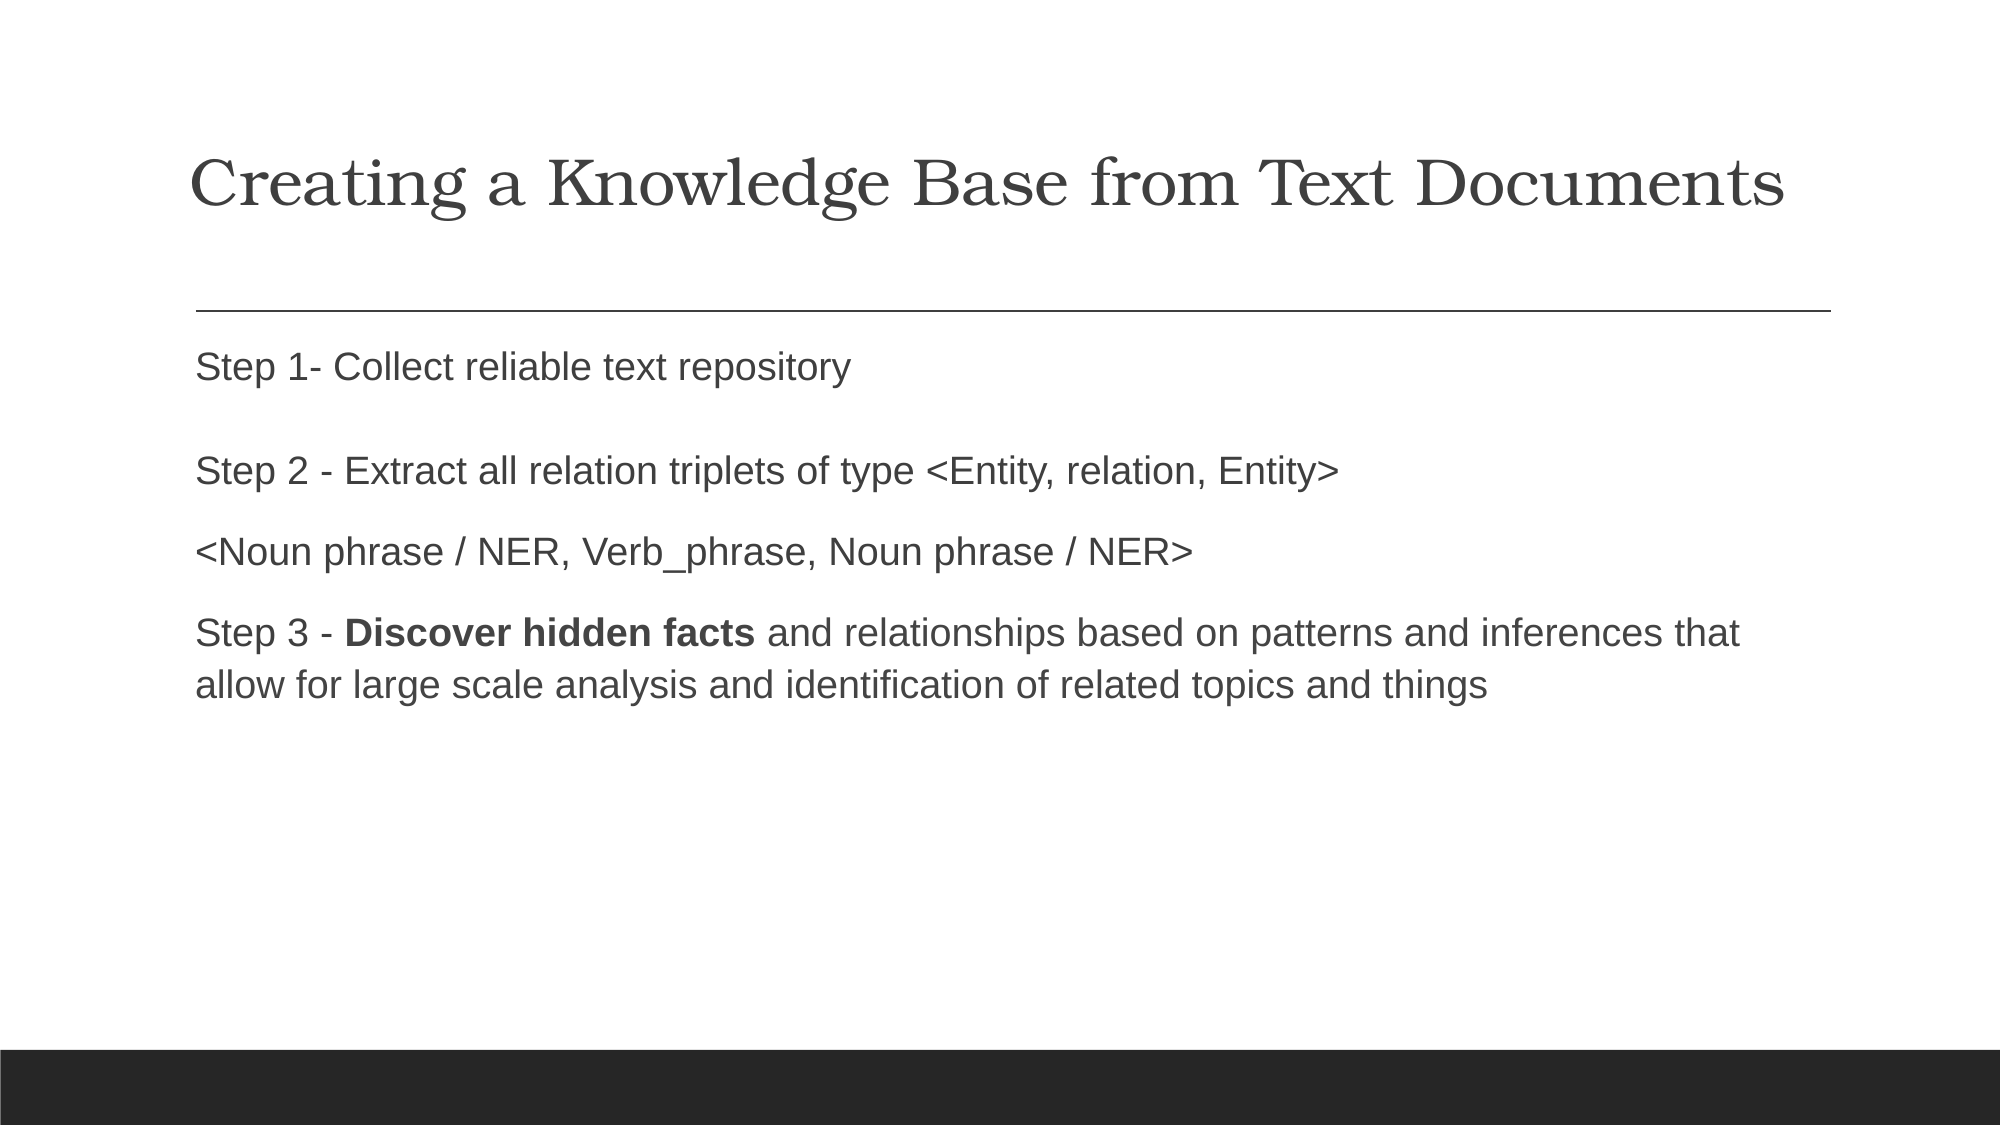

# Creating a Knowledge Base from Text Documents
Step 1- Collect reliable text repository

Step 2 - Extract all relation triplets of type <Entity, relation, Entity>
<Noun phrase / NER, Verb_phrase, Noun phrase / NER>
Step 3 - Discover hidden facts and relationships based on patterns and inferences that allow for large scale analysis and identification of related topics and things